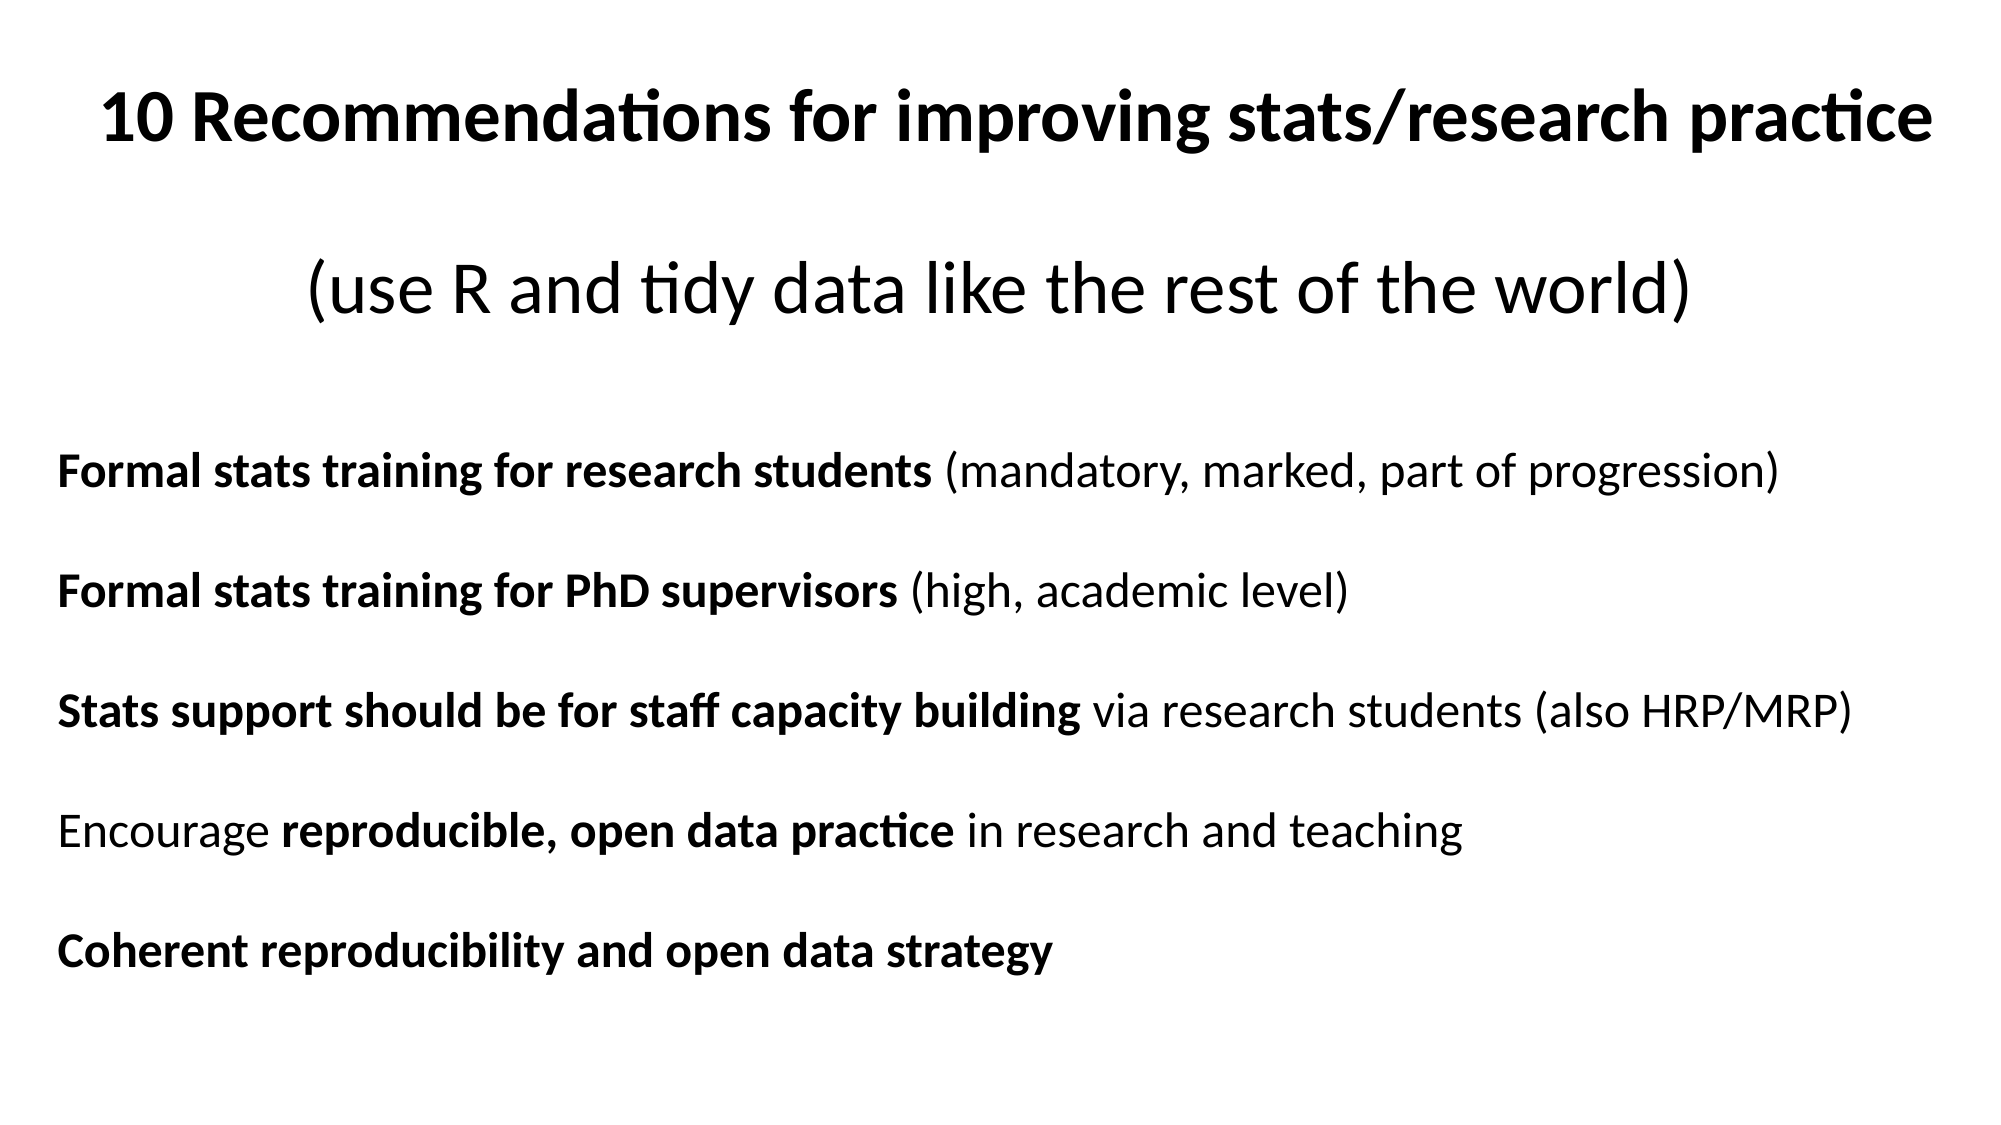

10 Recommendations for improving stats/research practice
(use R and tidy data like the rest of the world)
Formal stats training for research students (mandatory, marked, part of progression)

Formal stats training for PhD supervisors (high, academic level)

Stats support should be for staff capacity building via research students (also HRP/MRP)

Encourage reproducible, open data practice in research and teaching

Coherent reproducibility and open data strategy